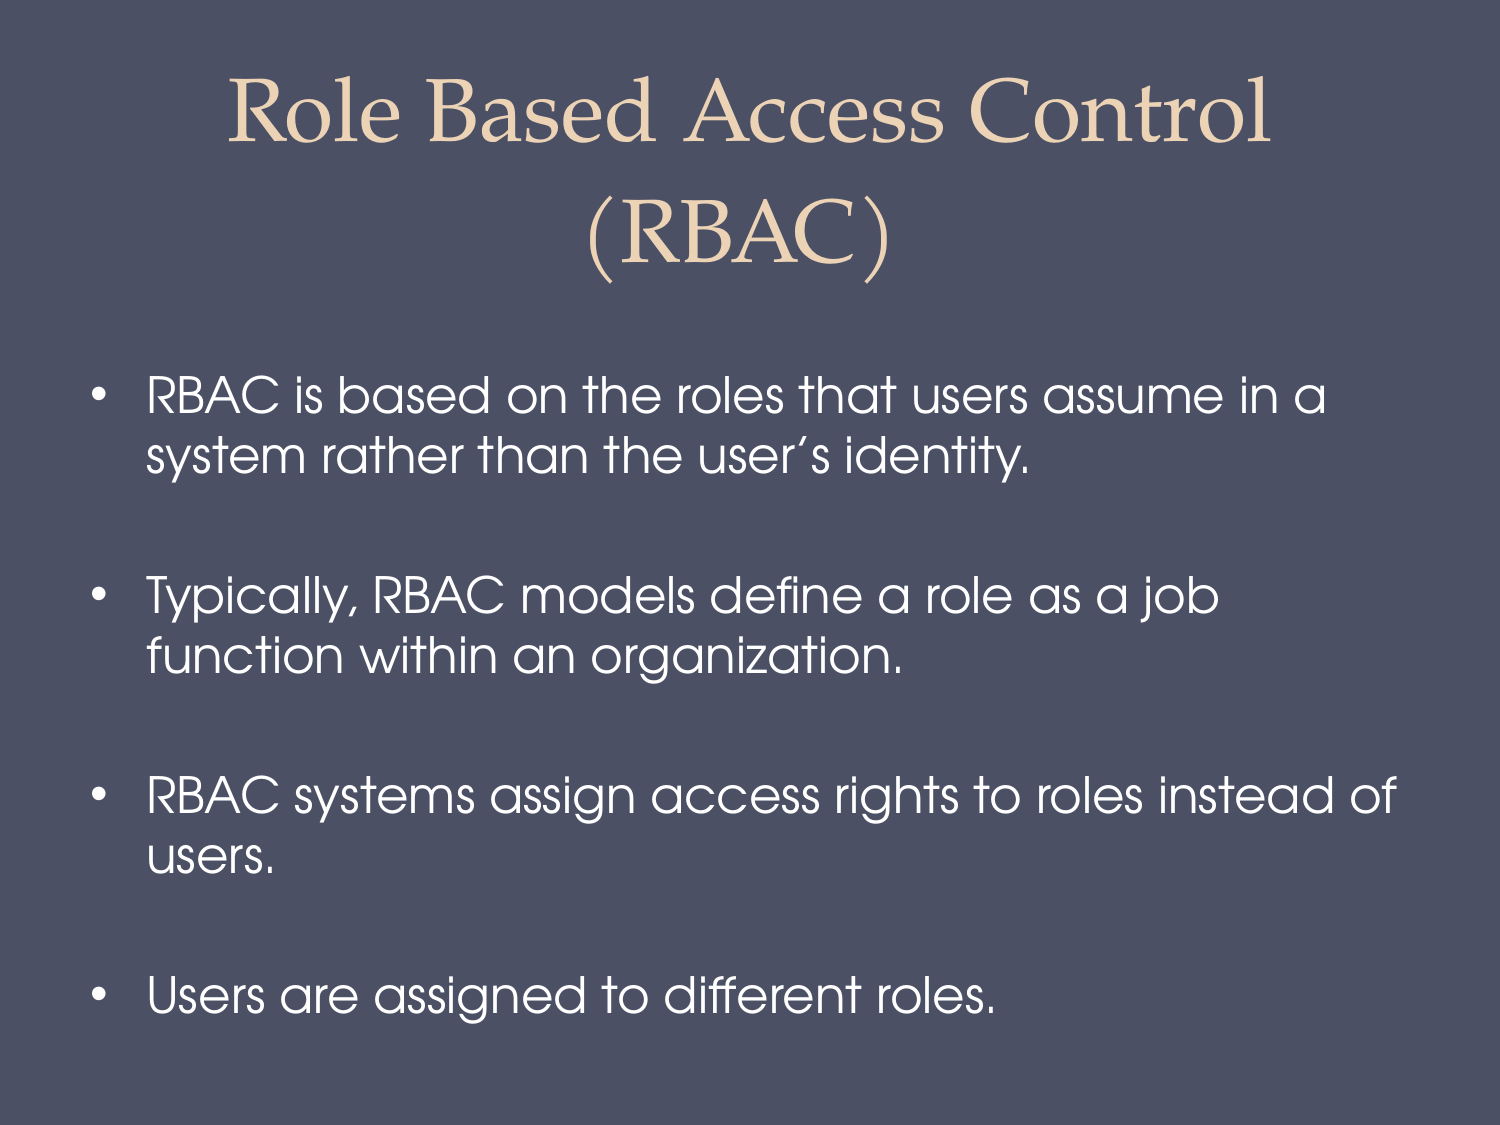

# Role Based Access Control (RBAC)
RBAC is based on the roles that users assume in a system rather than the user’s identity.

Typically, RBAC models define a role as a job function within an organization.

RBAC systems assign access rights to roles instead of users.

Users are assigned to different roles.